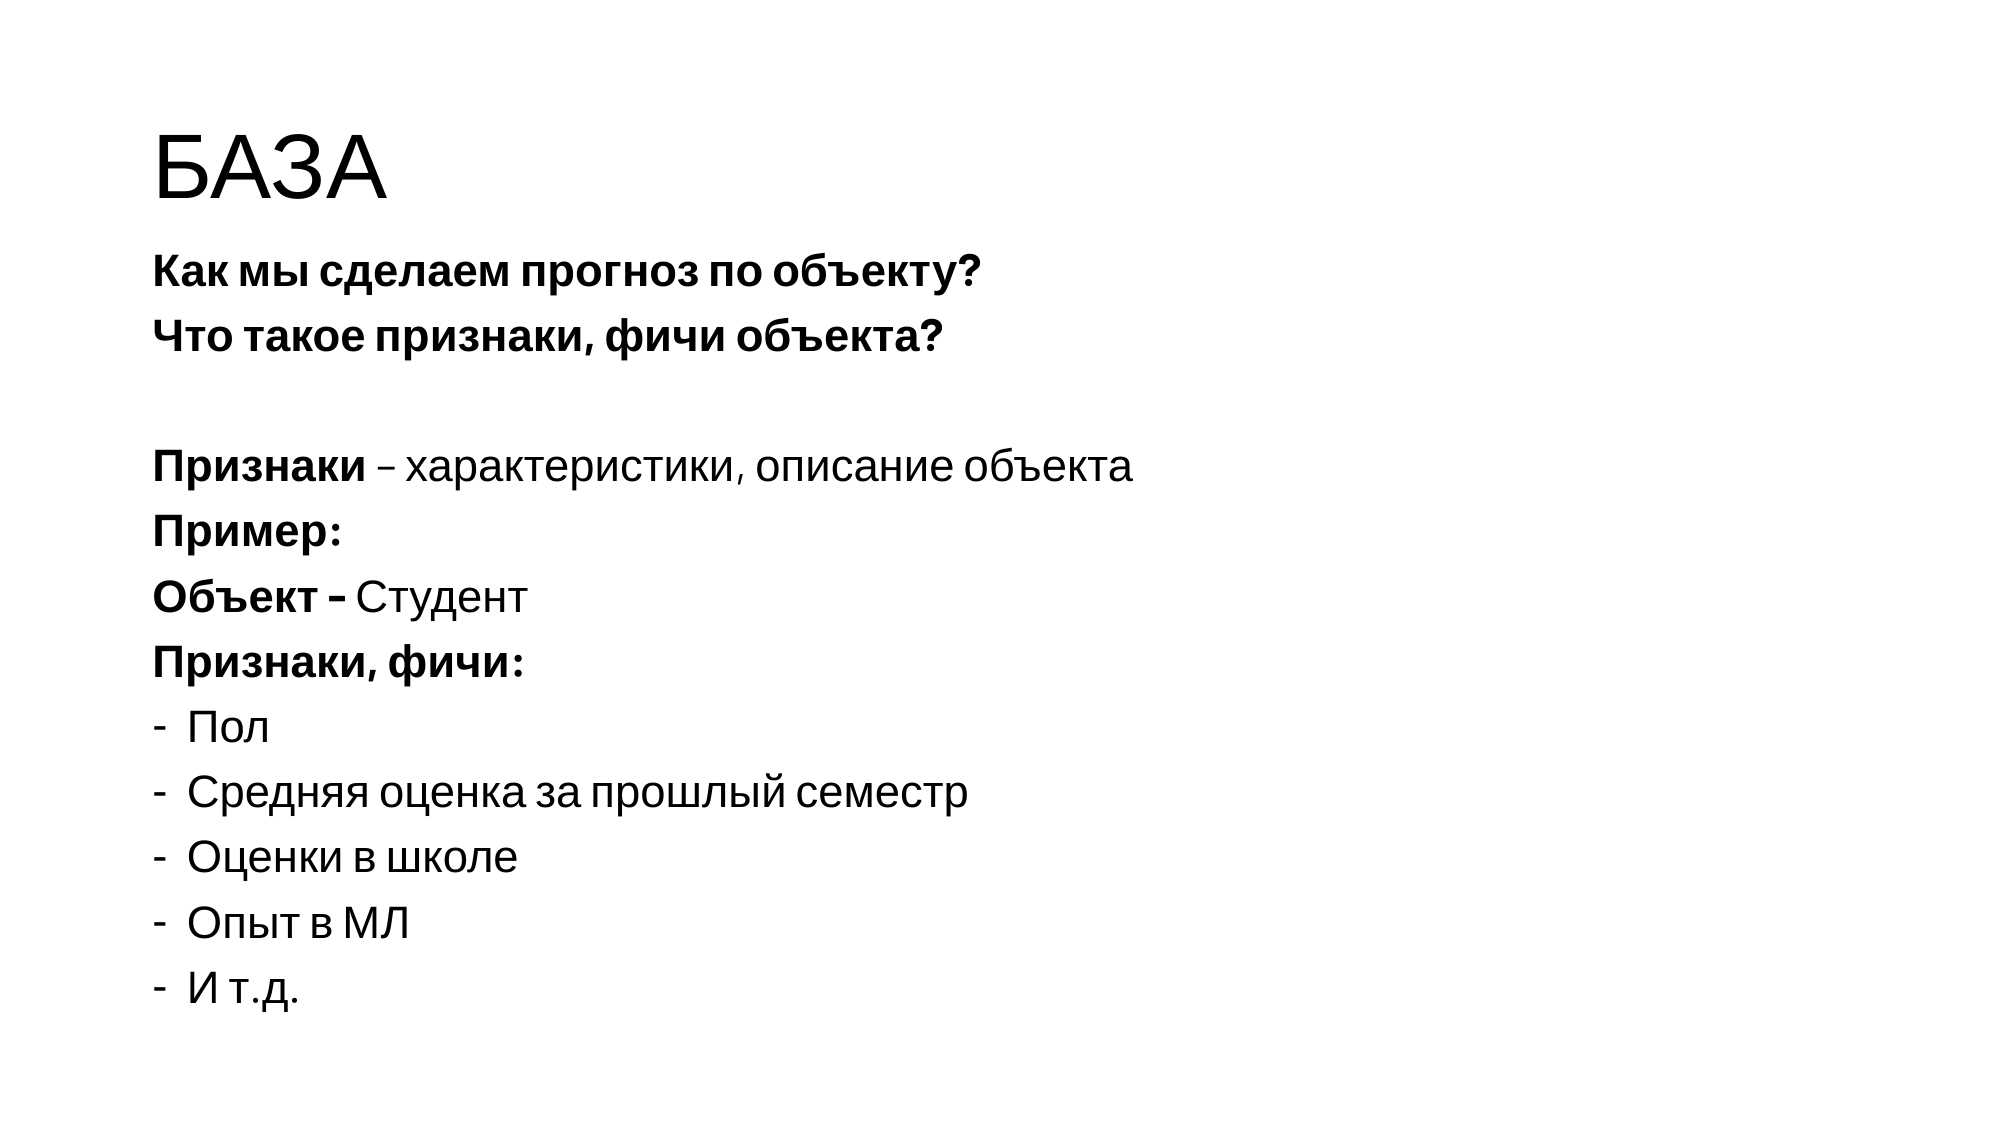

# БАЗА
Как мы сделаем прогноз по объекту?
Что такое признаки, фичи объекта?

Признаки – характеристики, описание объекта
Пример:
Объект - Студент
Признаки, фичи:
Пол
Средняя оценка за прошлый семестр
Оценки в школе
Опыт в МЛ
И т.д.